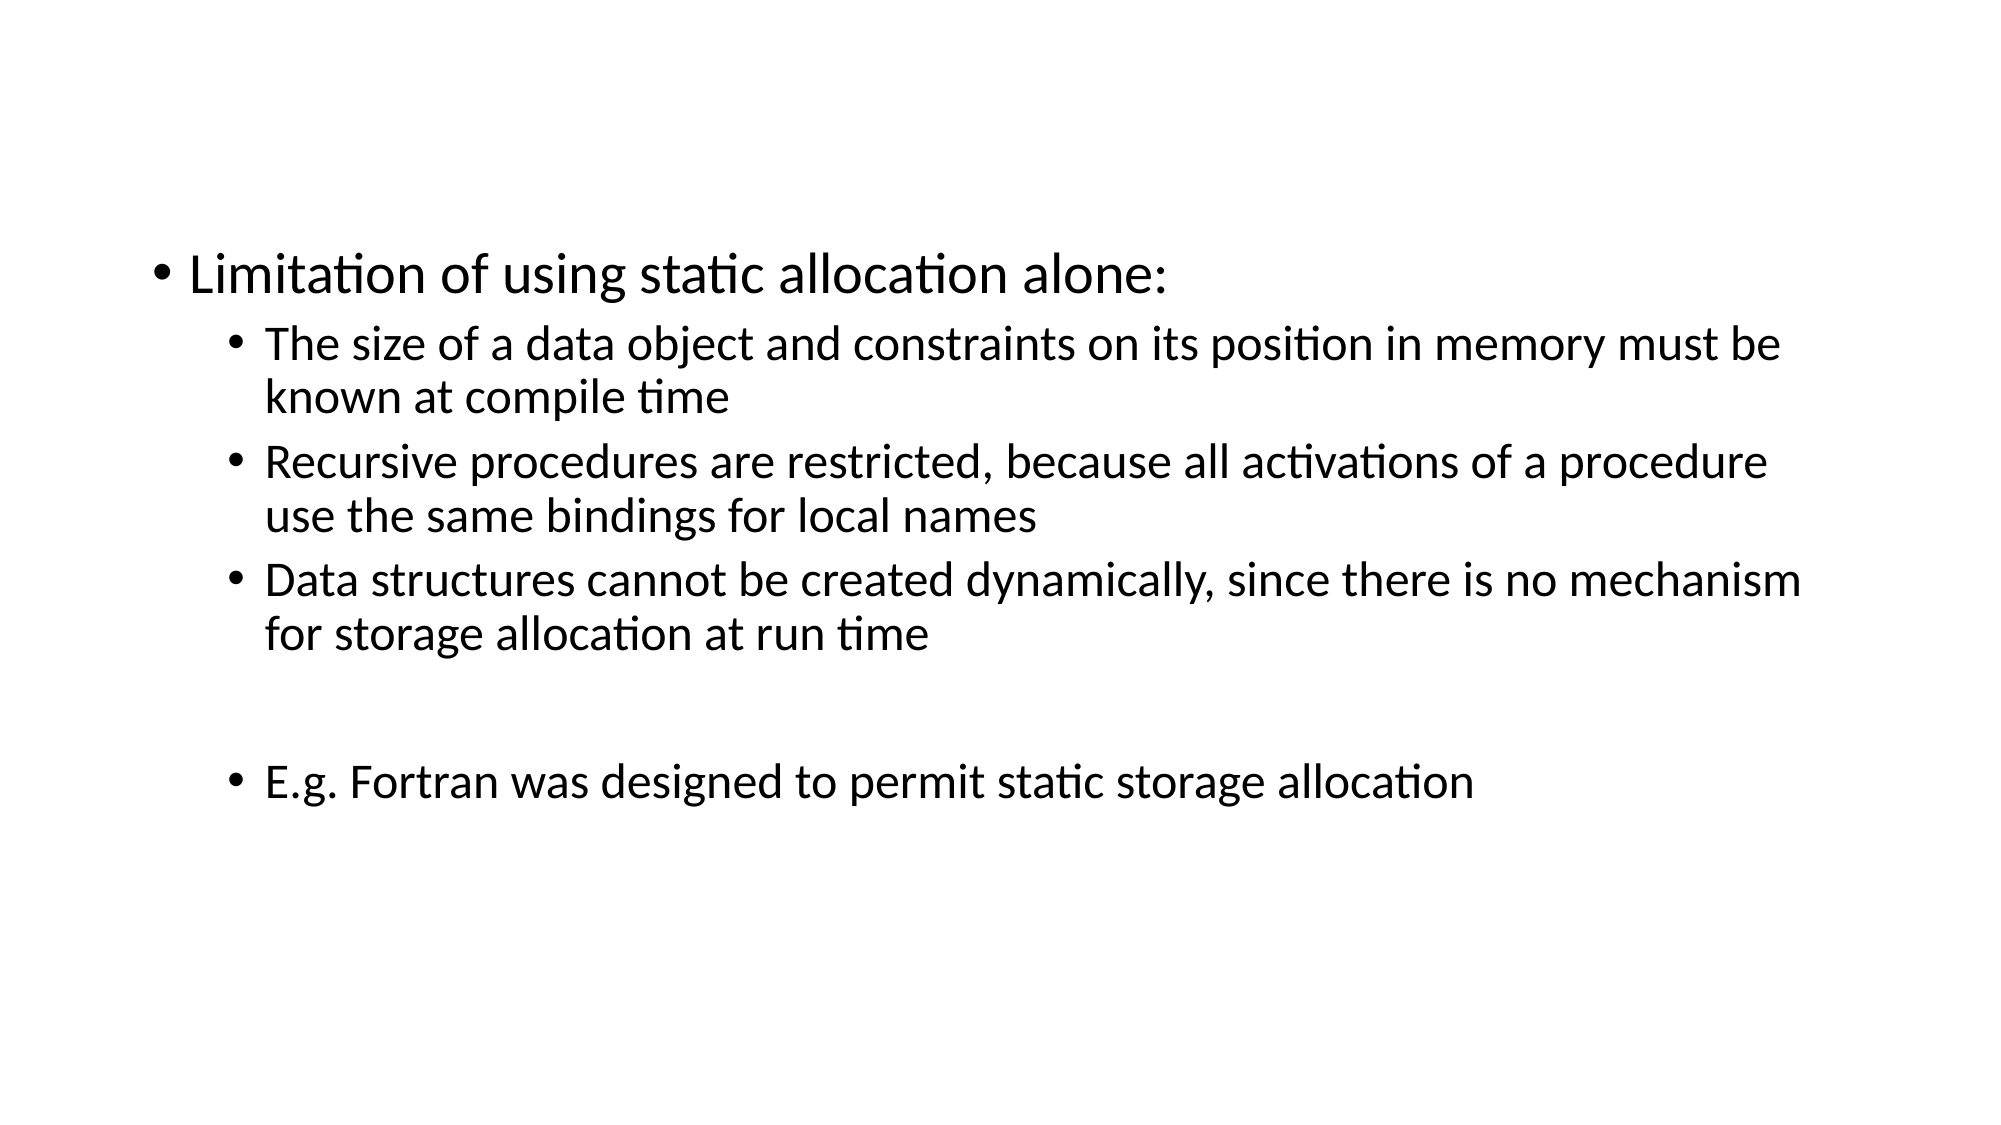

Limitation of using static allocation alone:
The size of a data object and constraints on its position in memory must be known at compile time
Recursive procedures are restricted, because all activations of a procedure use the same bindings for local names
Data structures cannot be created dynamically, since there is no mechanism for storage allocation at run time

E.g. Fortran was designed to permit static storage allocation